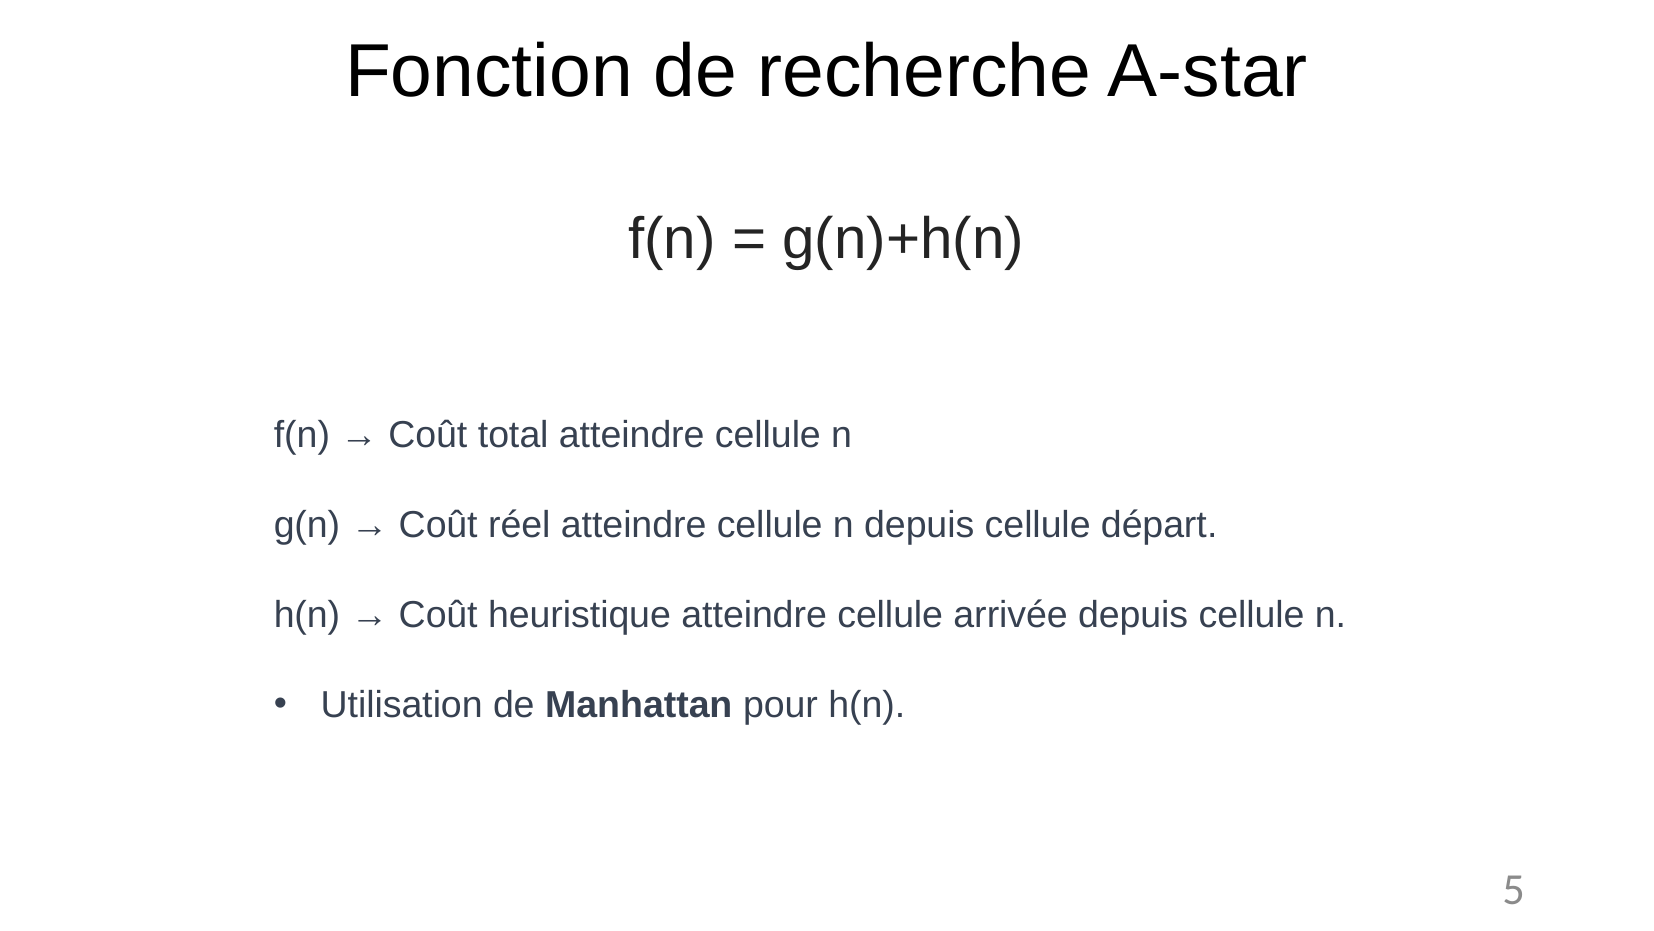

Fonction de recherche A-star
f(n) = g(n)+h(n)​

f(n) → Coût total atteindre cellule n​

g(n) → Coût réel atteindre cellule n depuis cellule départ.​

h(n) → Coût heuristique atteindre cellule arrivée depuis cellule n.

Utilisation de Manhattan pour h(n).
5